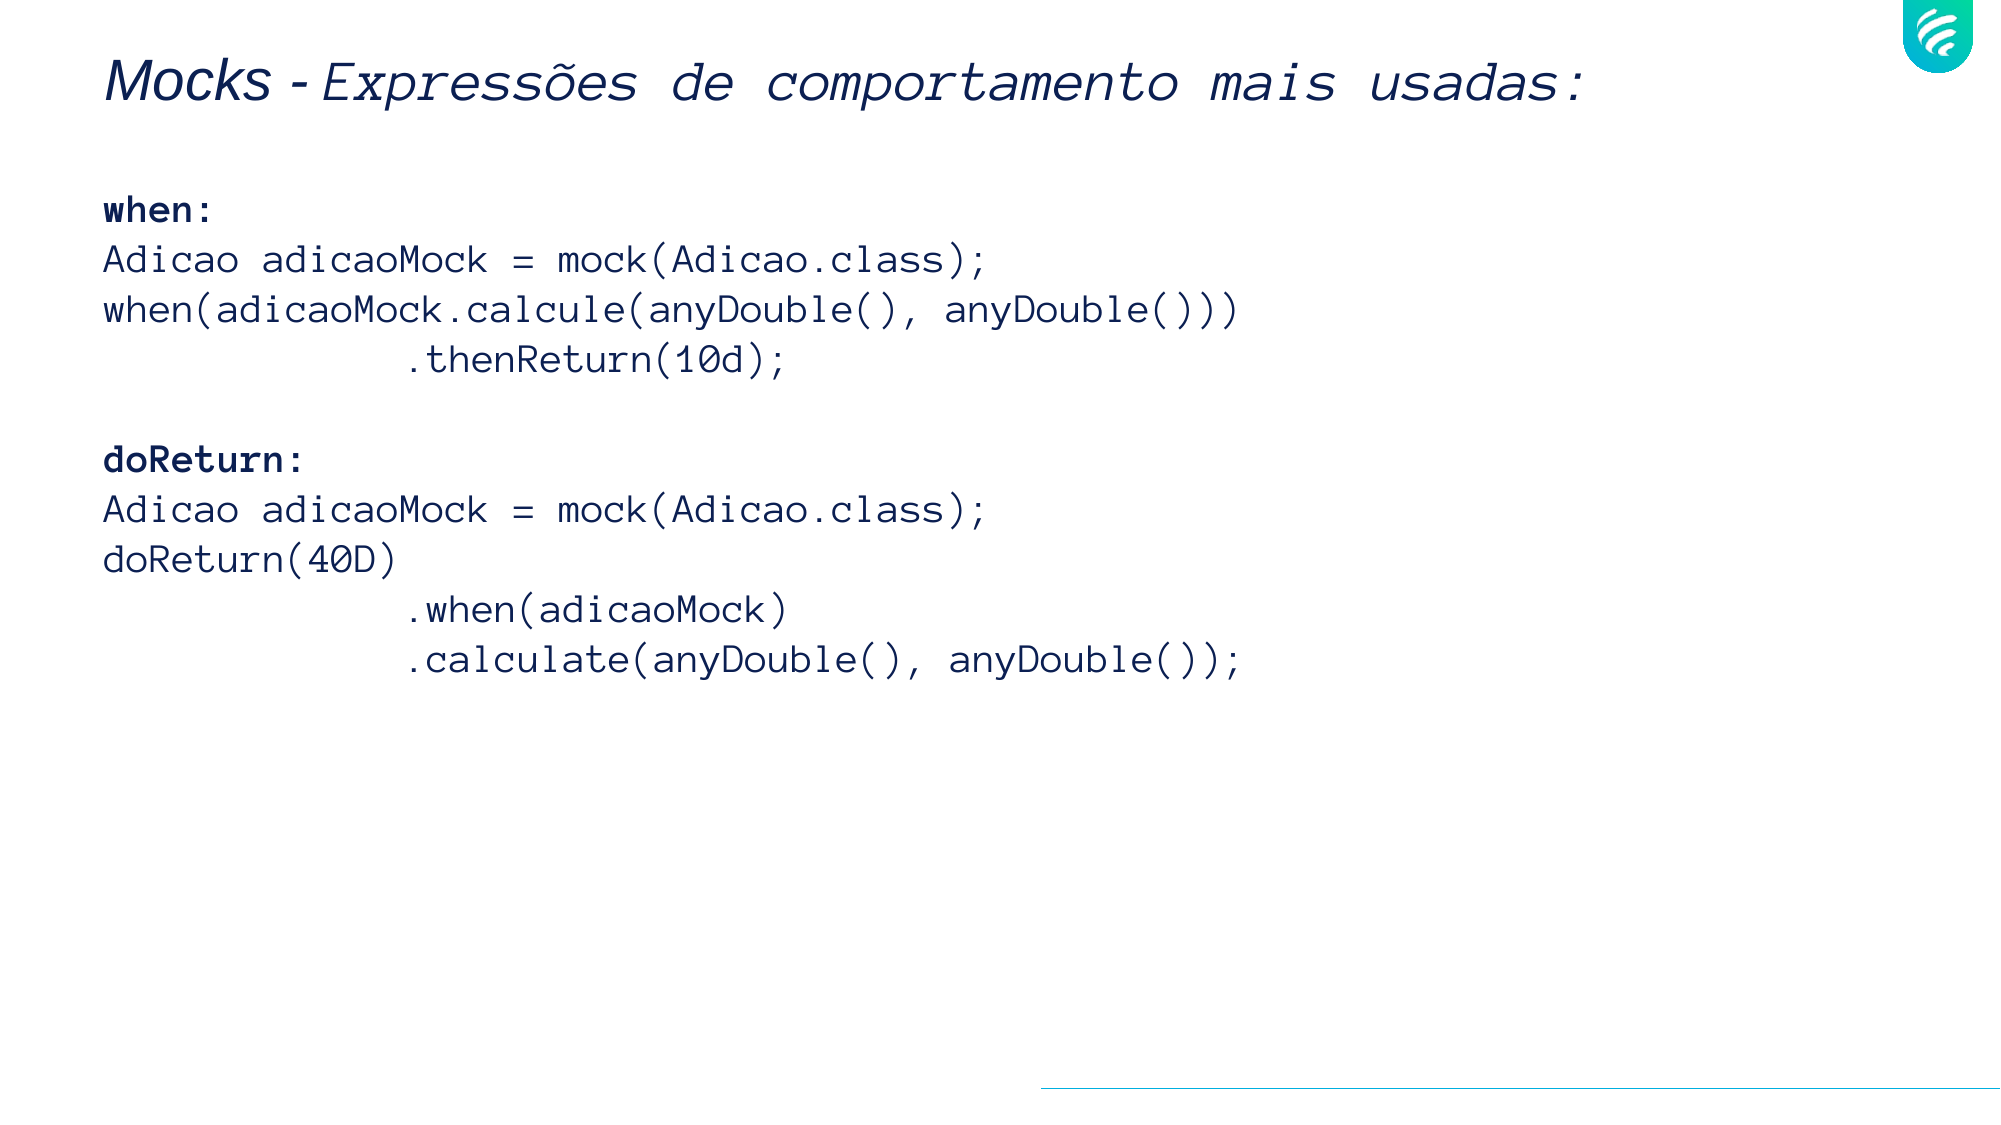

# Mocks - Expressões de comportamento mais usadas:
when:
Adicao adicaoMock = mock(Adicao.class);
when(adicaoMock.calcule(anyDouble(), anyDouble()))
		.thenReturn(10d);

doReturn:
Adicao adicaoMock = mock(Adicao.class);
doReturn(40D)
		.when(adicaoMock)
		.calculate(anyDouble(), anyDouble());